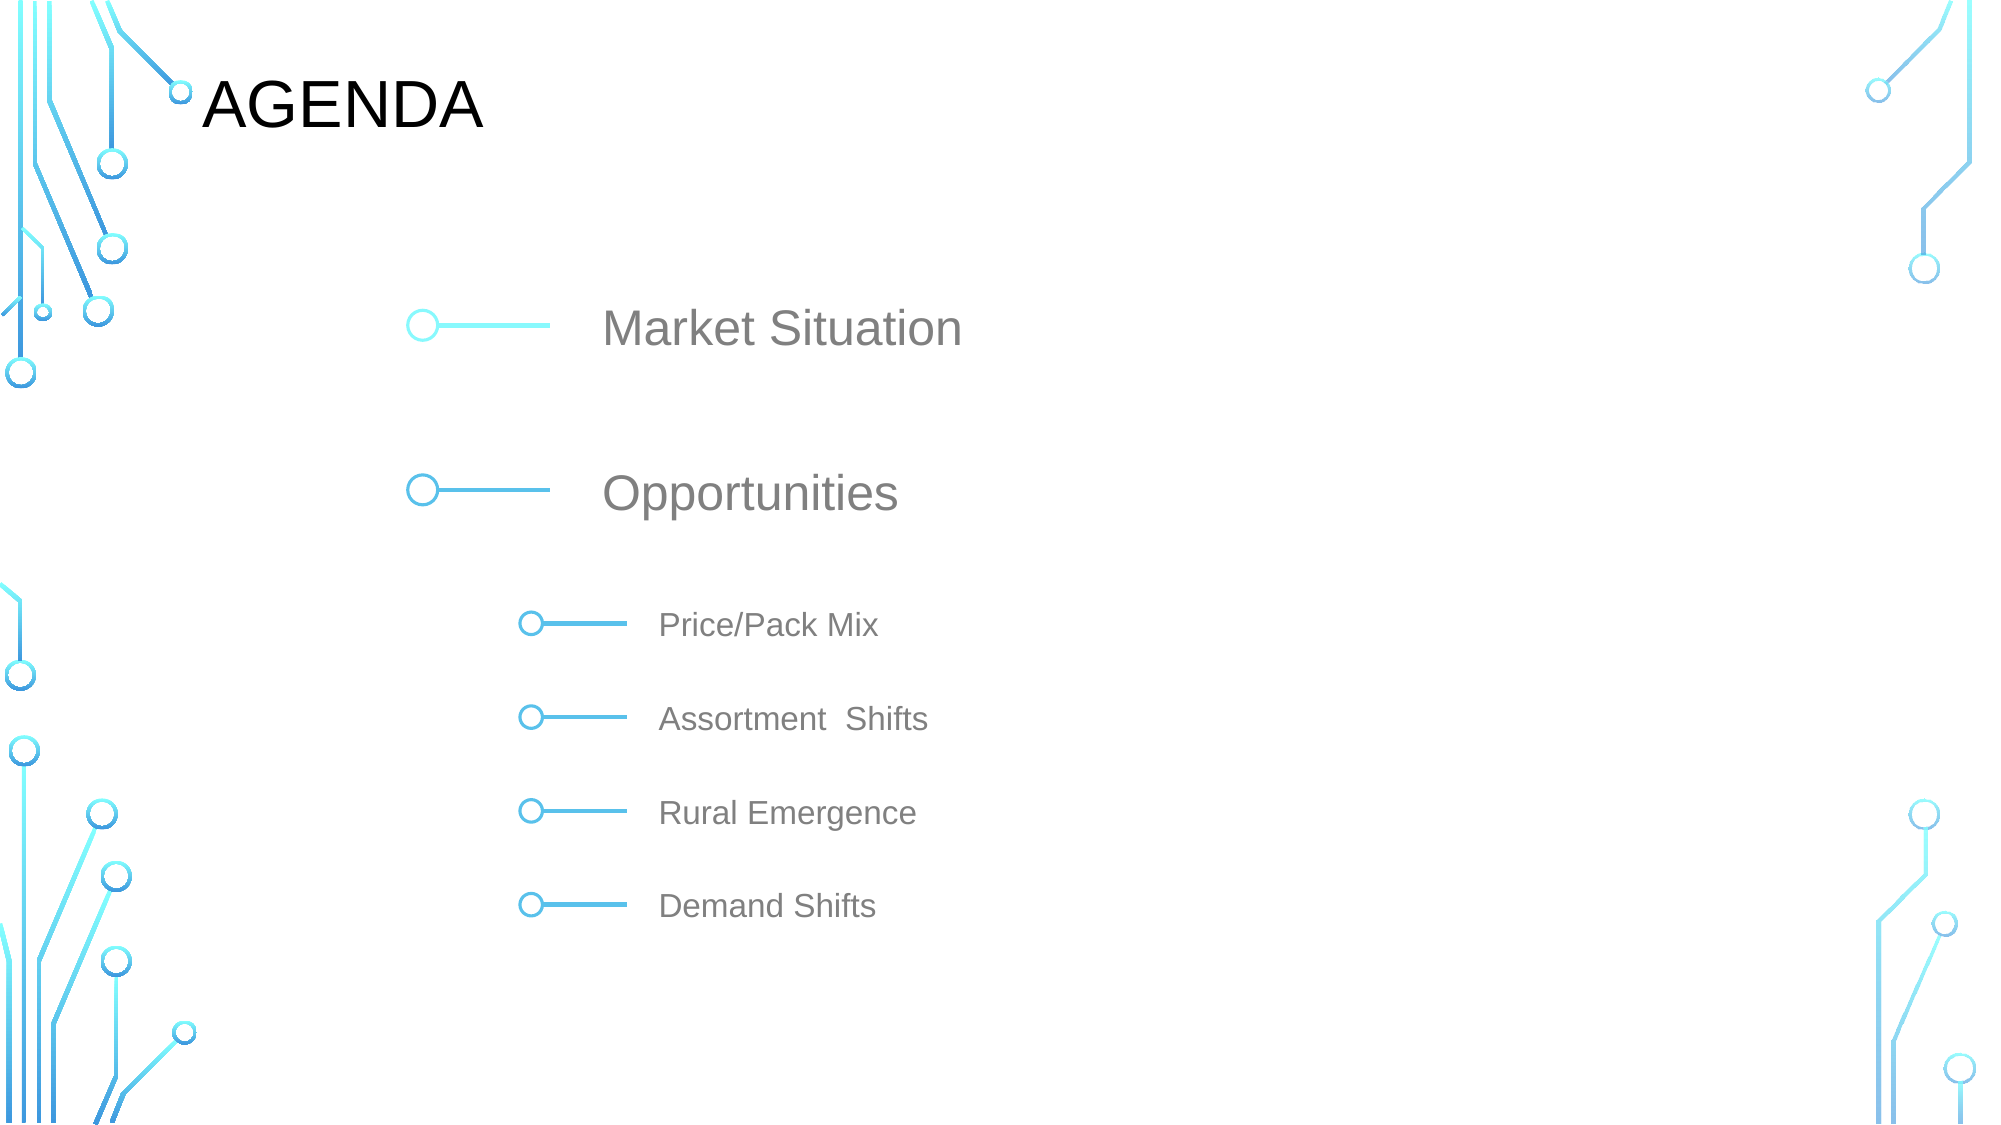

Agenda
Market Situation

Opportunities

Price/Pack Mix

Assortment  Shifts

Rural Emergence

Demand Shifts